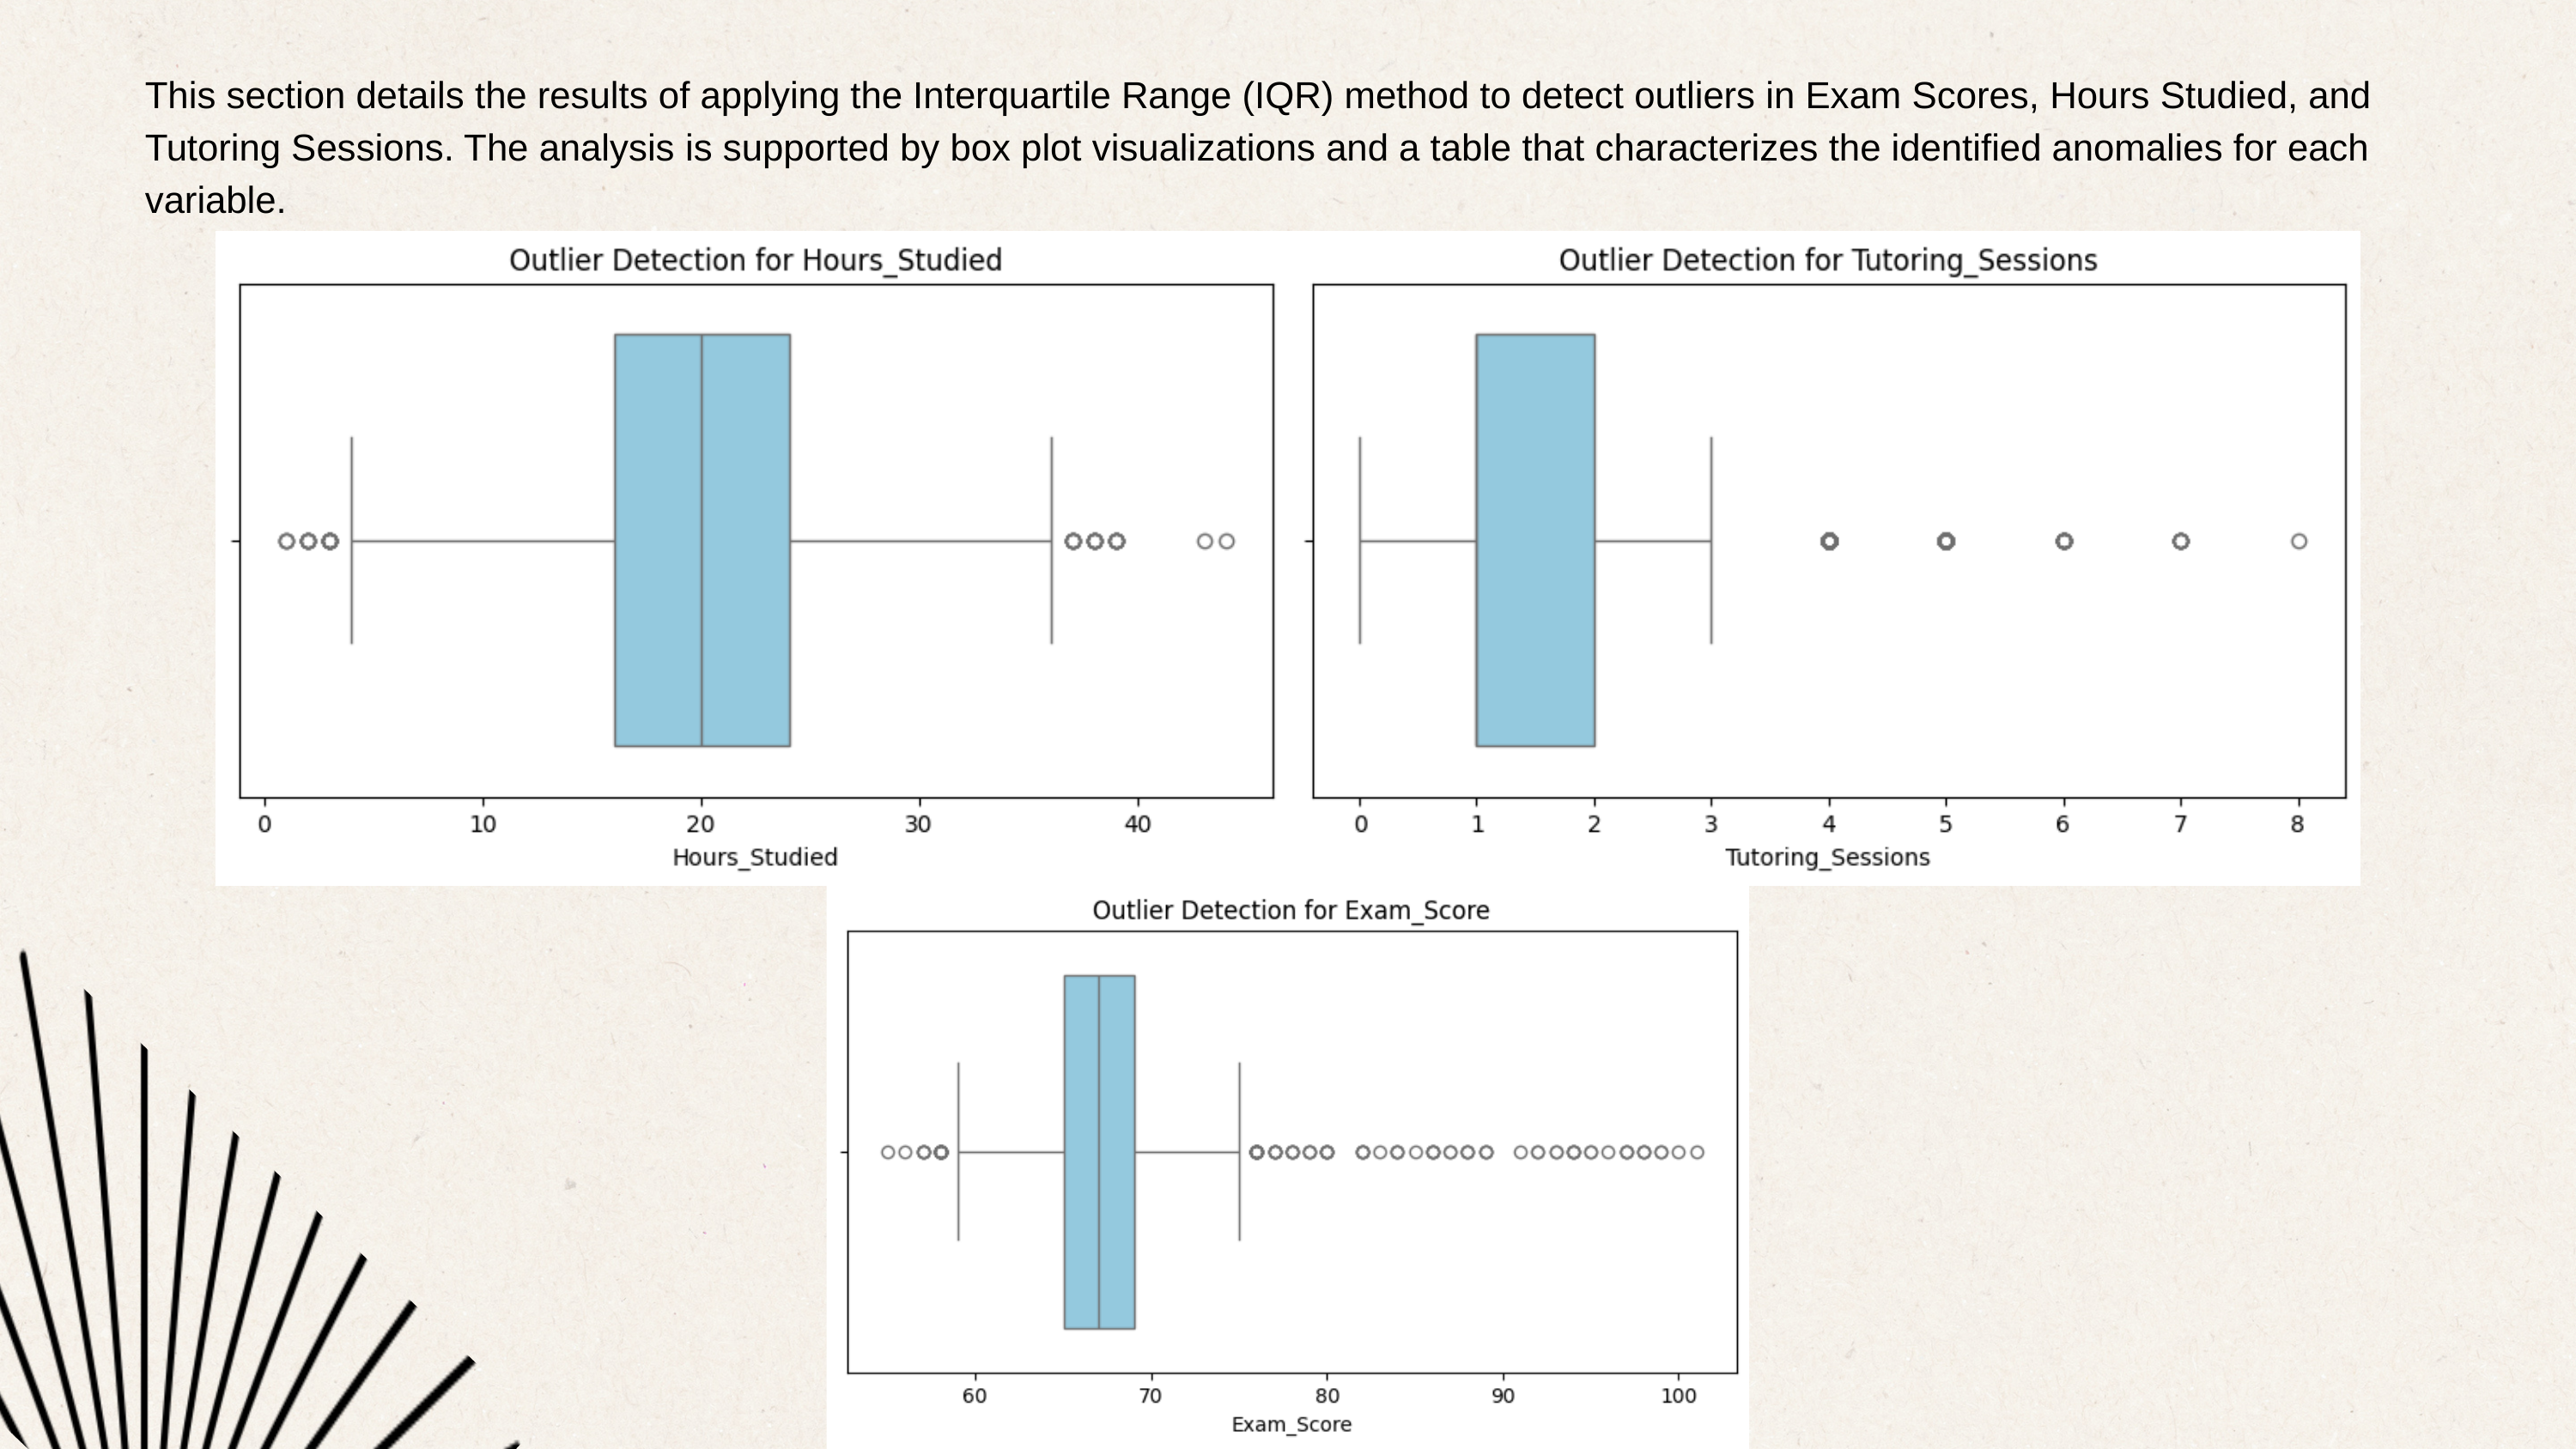

This section details the results of applying the Interquartile Range (IQR) method to detect outliers in Exam Scores, Hours Studied, and Tutoring Sessions. The analysis is supported by box plot visualizations and a table that characterizes the identified anomalies for each variable.